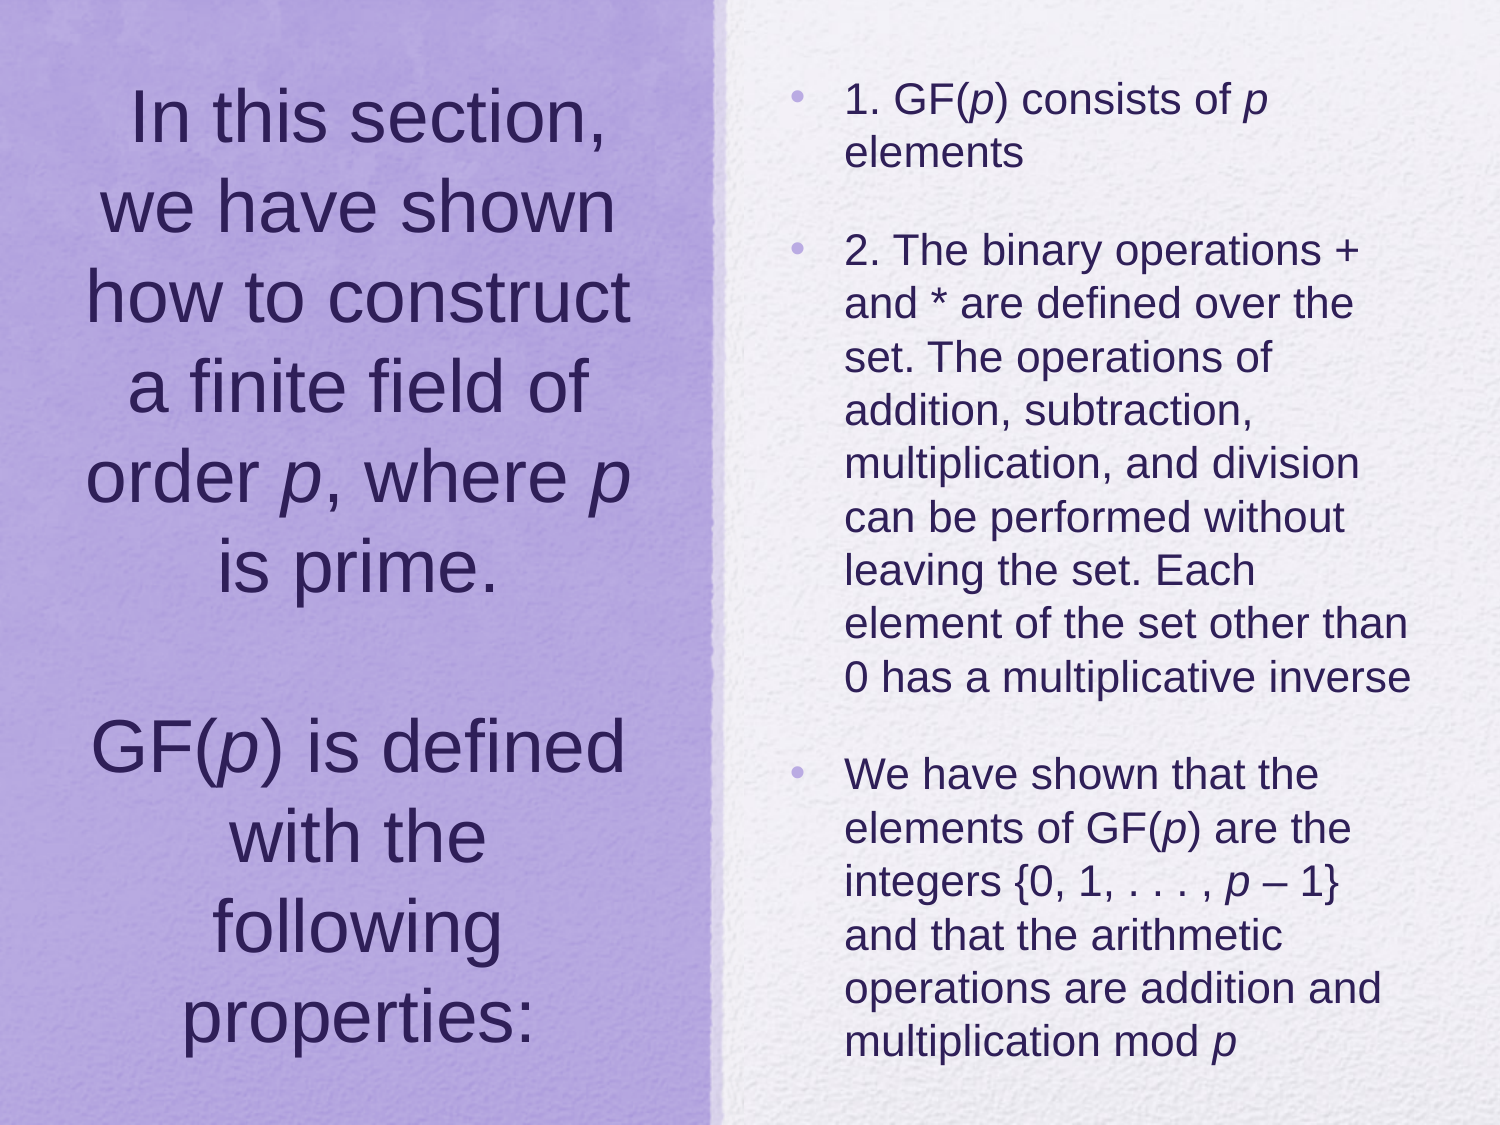

1. GF(p) consists of p elements
2. The binary operations + and * are defined over the set. The operations of addition, subtraction, multiplication, and division can be performed without leaving the set. Each element of the set other than 0 has a multiplicative inverse
We have shown that the elements of GF(p) are the integers {0, 1, . . . , p – 1} and that the arithmetic operations are addition and multiplication mod p
# In this section, we have shown how to construct a finite field of order p, where p  is prime. GF(p) is defined with the following properties: